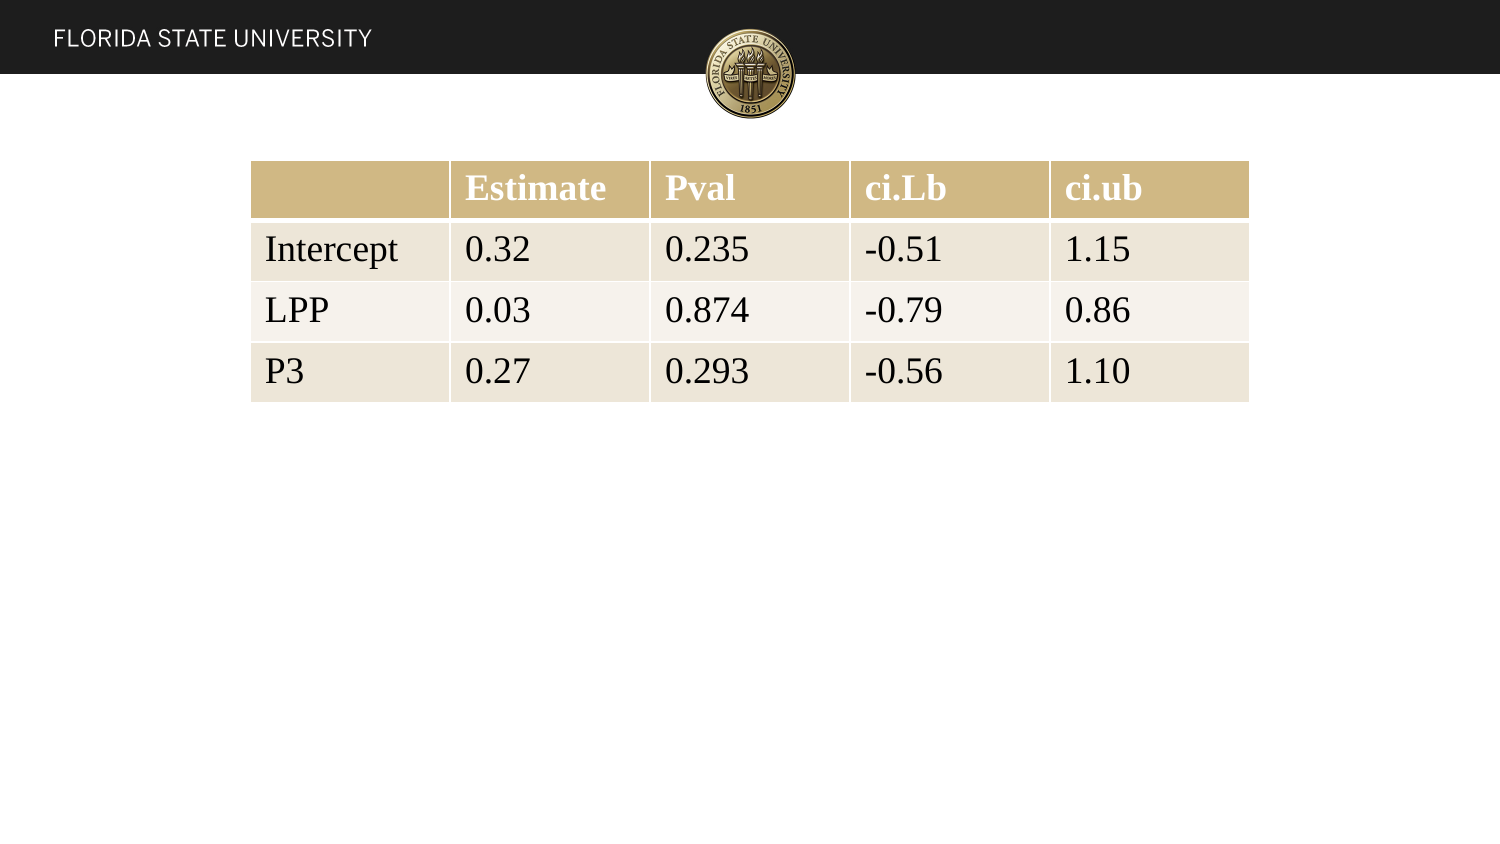

# Ideation Moderators
|  | Estimate | Pval | ci.Lb | ci.ub |
| --- | --- | --- | --- | --- |
| Intercept | 0.32 | 0.235 | -0.51 | 1.15 |
| LPP | 0.03 | 0.874 | -0.79 | 0.86 |
| P3 | 0.27 | 0.293 | -0.56 | 1.10 |